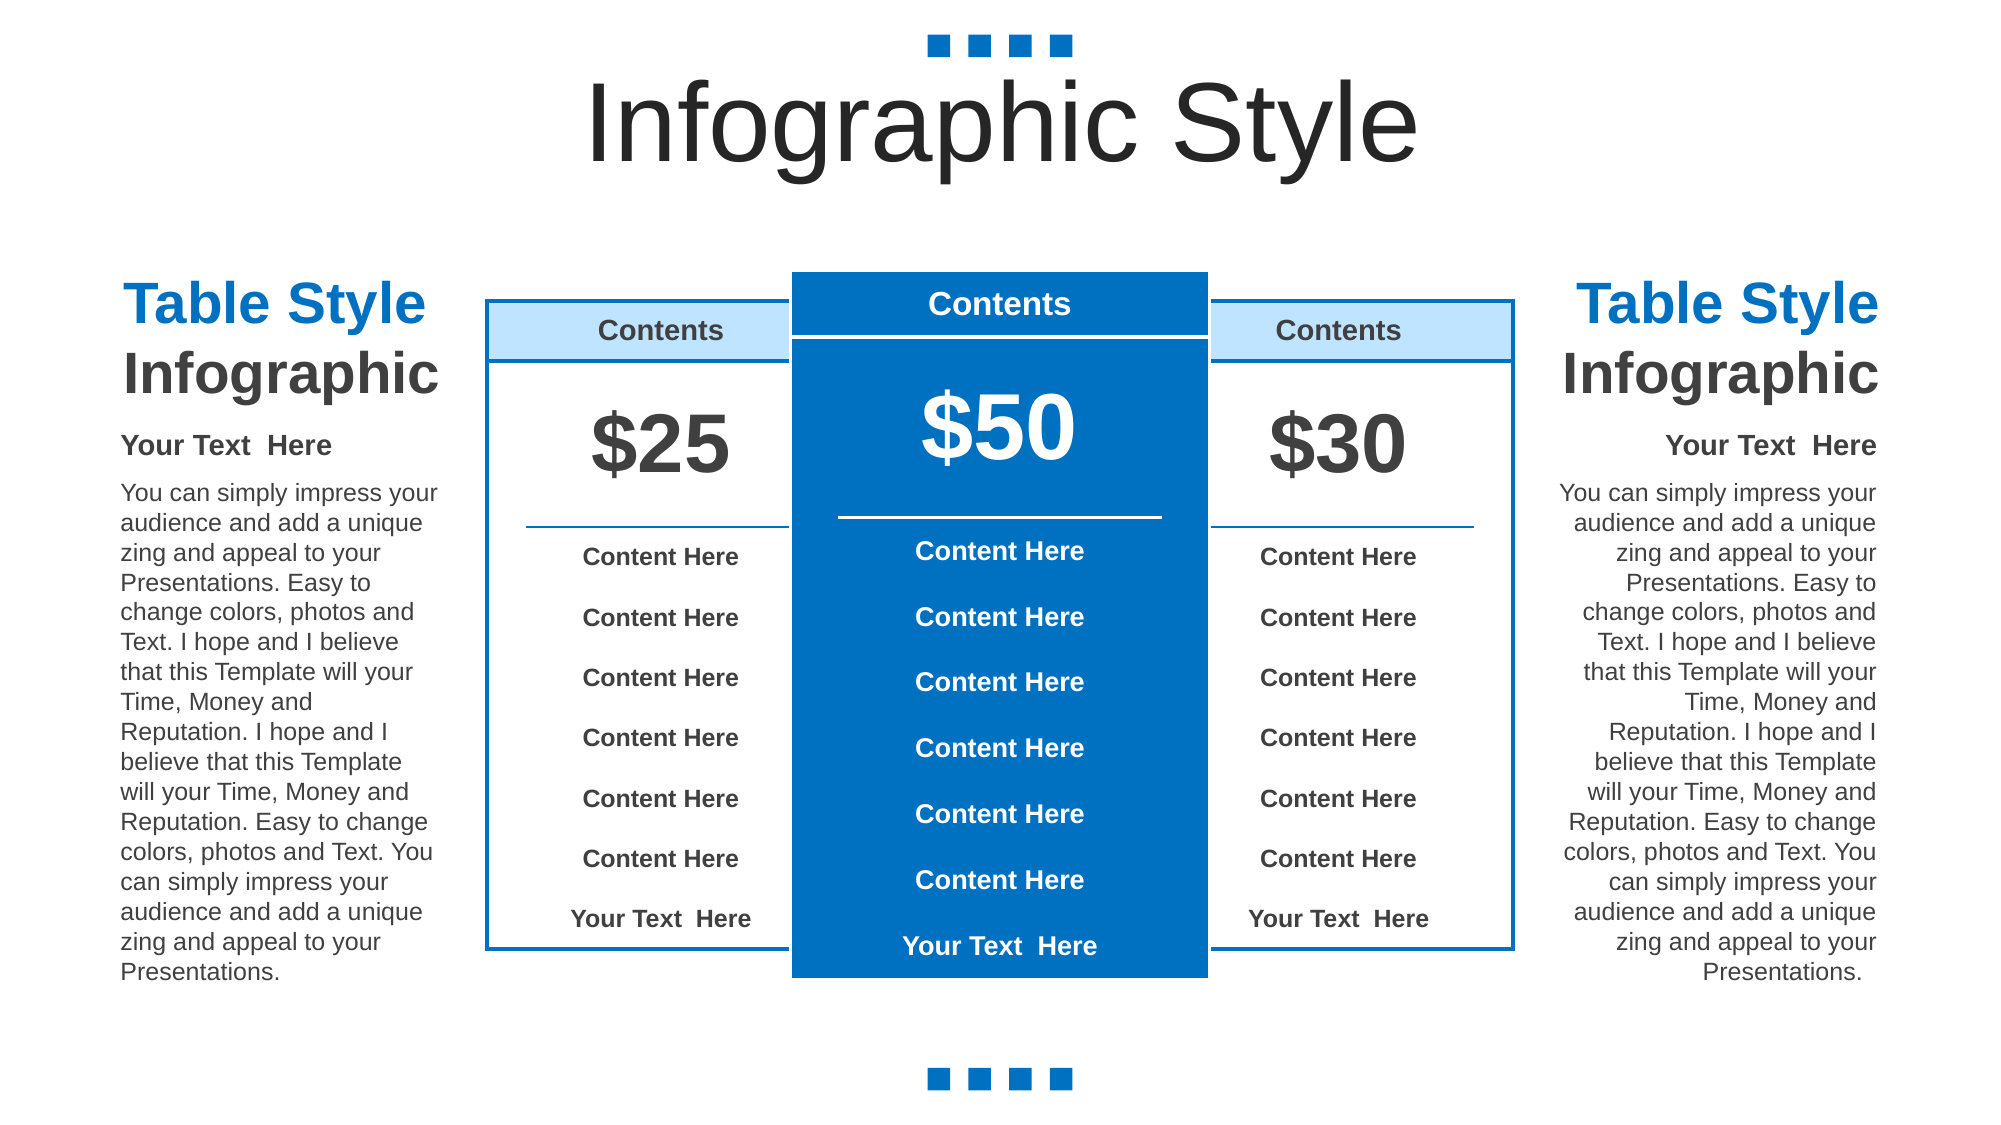

Infographic Style
Table Style
Infographic
Your Text  Here
You can simply impress your audience and add a unique zing and appeal to your Presentations. Easy to change colors, photos and Text. I hope and I believe that this Template will your Time, Money and Reputation. I hope and I believe that this Template will your Time, Money and Reputation. Easy to change colors, photos and Text. You can simply impress your audience and add a unique zing and appeal to your Presentations.
Table Style
Infographic
Your Text  Here
You can simply impress your audience and add a unique zing and appeal to your Presentations. Easy to change colors, photos and Text. I hope and I believe that this Template will your Time, Money and Reputation. I hope and I believe that this Template will your Time, Money and Reputation. Easy to change colors, photos and Text. You can simply impress your audience and add a unique zing and appeal to your Presentations.
| Contents |  |  |
| --- | --- | --- |
| $50 |  |  |
|  | Content Here |  |
|  | Content Here |  |
|  | Content Here |  |
|  | Content Here |  |
|  | Content Here |  |
|  | Content Here |  |
| Your Text Here |  |  |
| Contents |  |  |
| --- | --- | --- |
| $25 |  |  |
|  | Content Here |  |
|  | Content Here |  |
|  | Content Here |  |
|  | Content Here |  |
|  | Content Here |  |
|  | Content Here |  |
| Your Text Here |  |  |
| Contents |  |  |
| --- | --- | --- |
| $30 |  |  |
|  | Content Here |  |
|  | Content Here |  |
|  | Content Here |  |
|  | Content Here |  |
|  | Content Here |  |
|  | Content Here |  |
| Your Text Here |  |  |